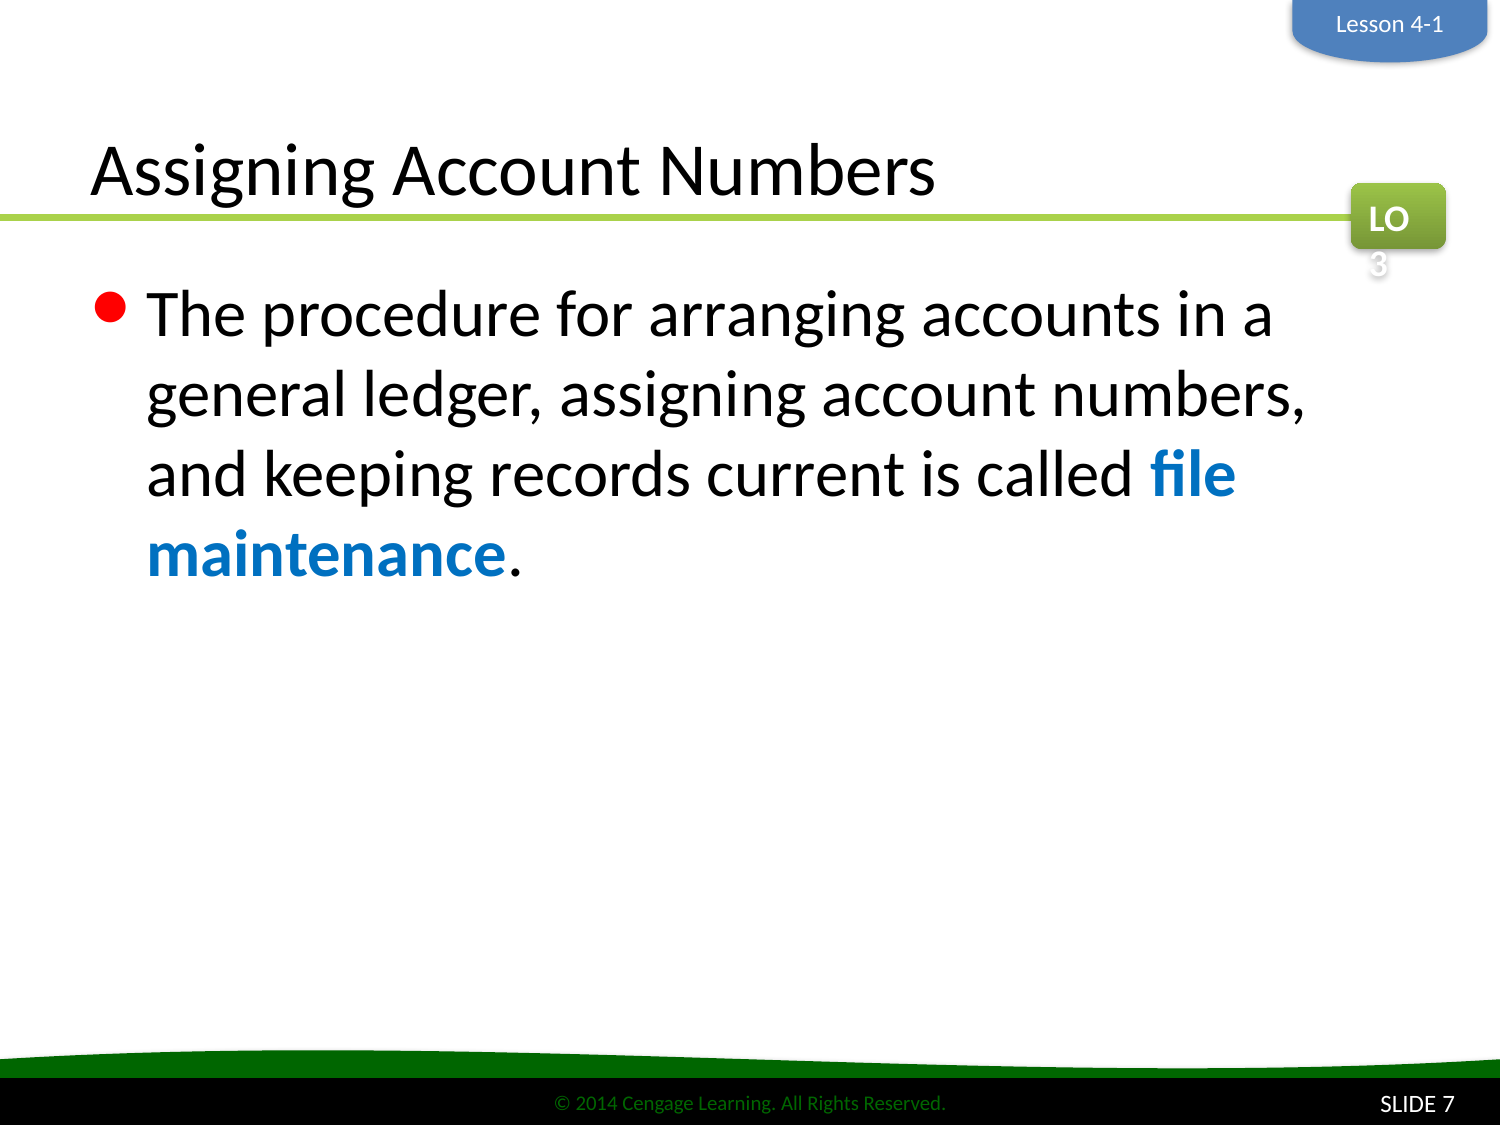

Lesson 4-1

# Assigning Account Numbers
LO3
The procedure for arranging accounts in a general ledger, assigning account numbers, and keeping records current is called file maintenance.
SLIDE 7